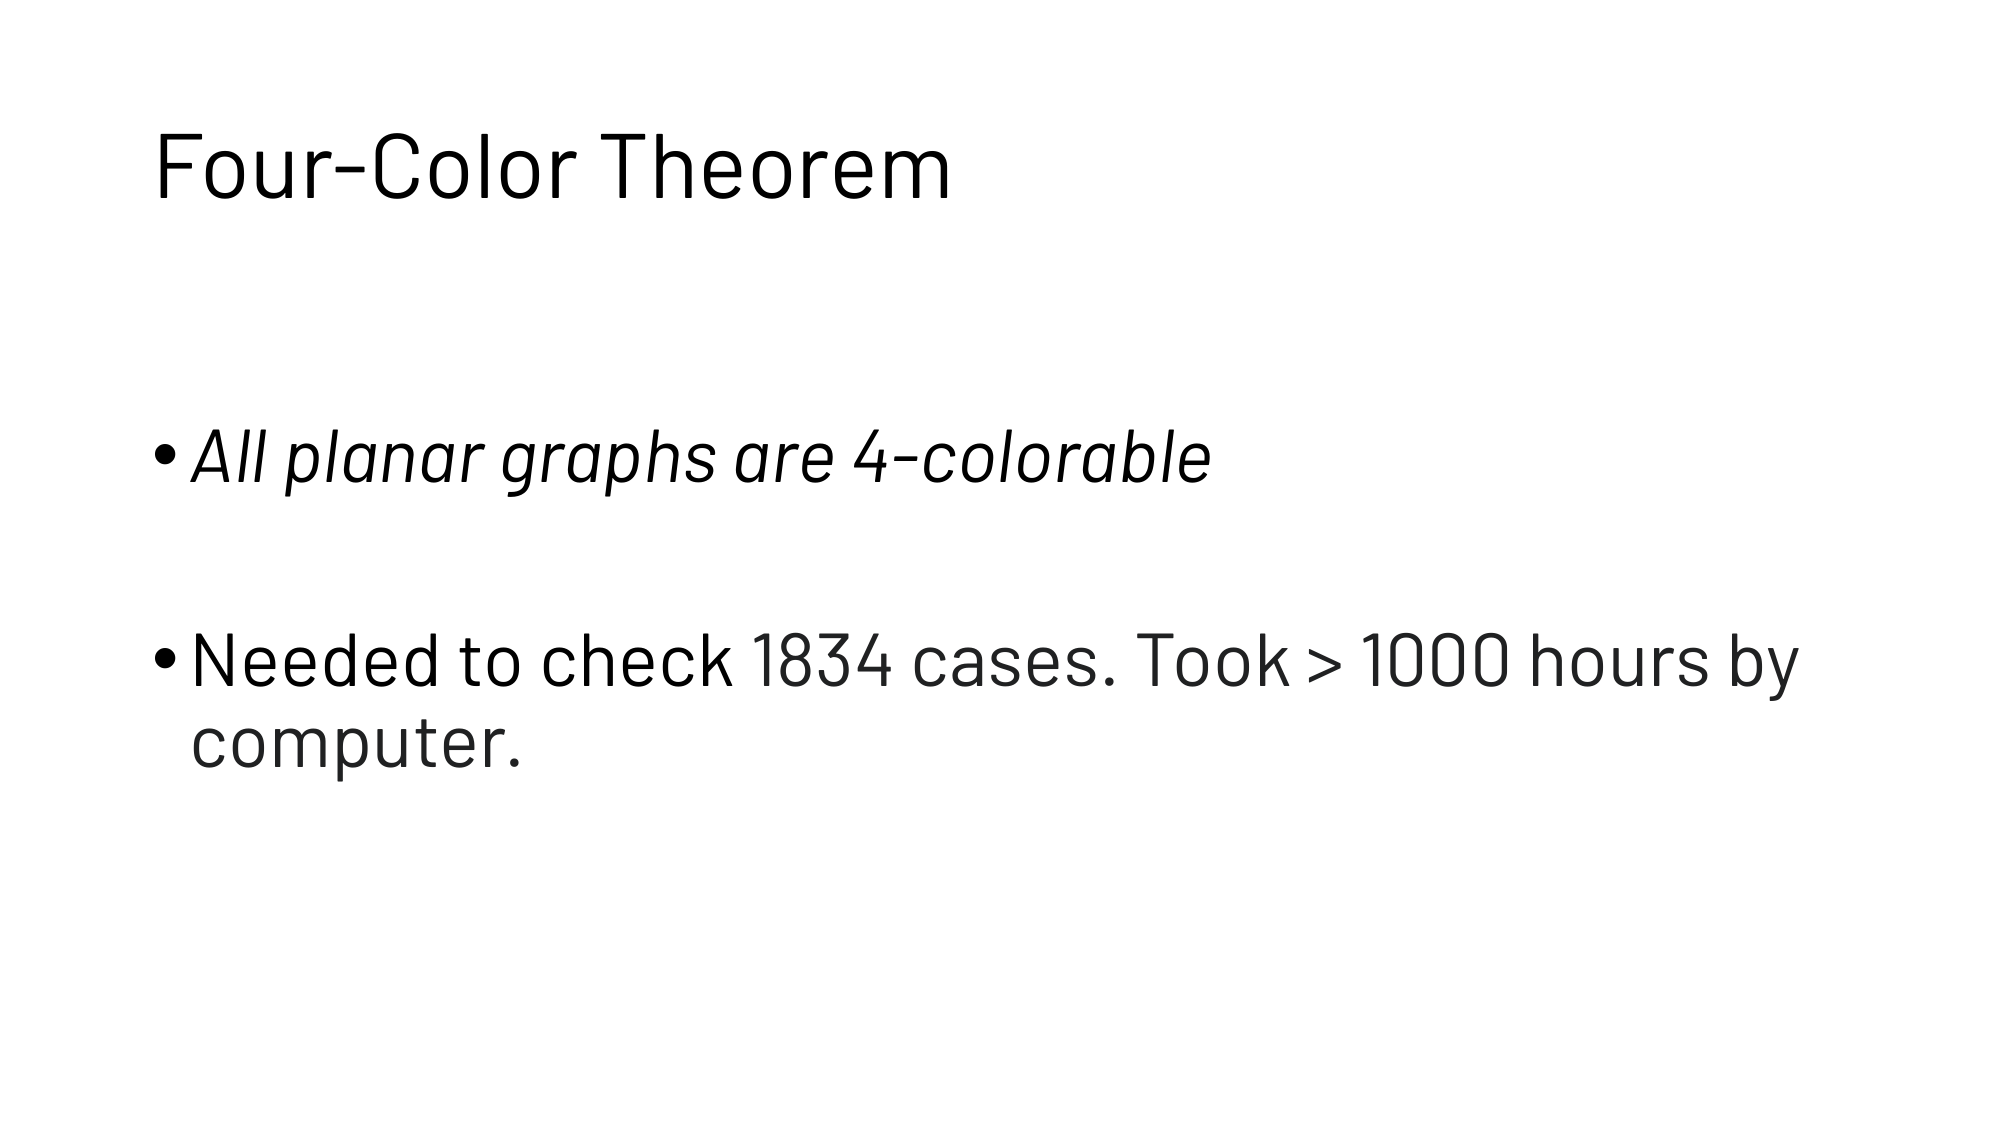

# Four-Color Theorem

All planar graphs are 4-colorable

Needed to check 1834 cases. Took > 1000 hours by computer.